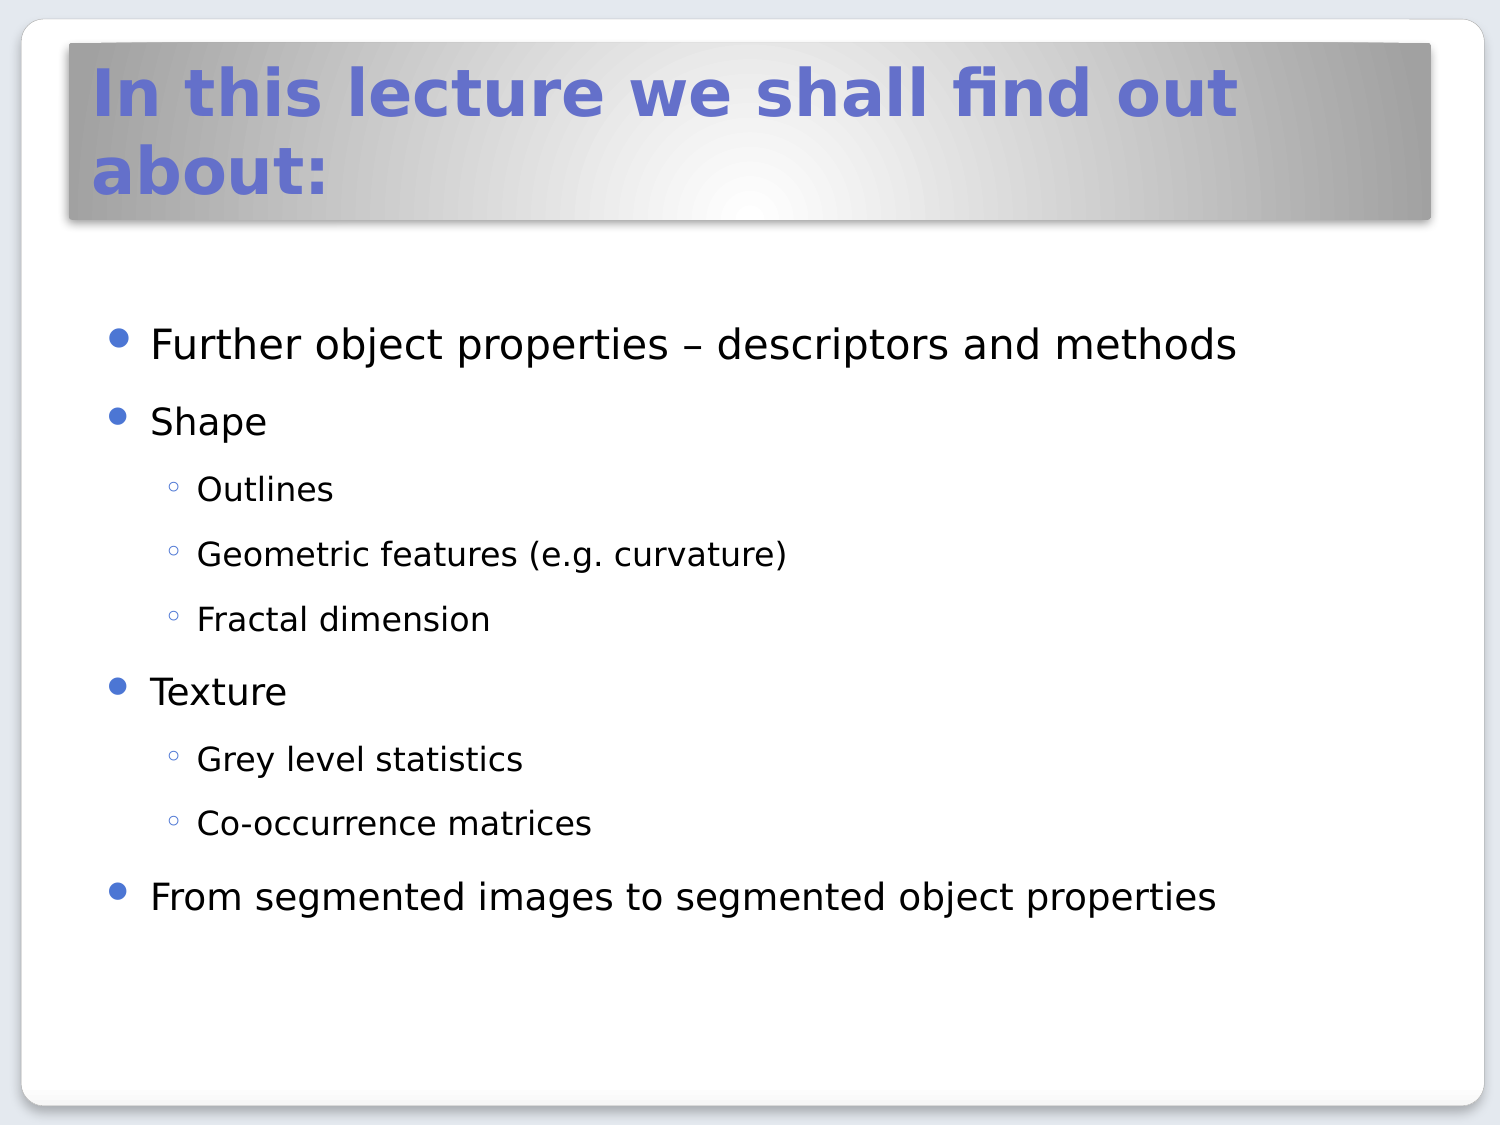

# In this lecture we shall find out about:
Further object properties – descriptors and methods
Shape
Outlines
Geometric features (e.g. curvature)
Fractal dimension
Texture
Grey level statistics
Co-occurrence matrices
From segmented images to segmented object properties